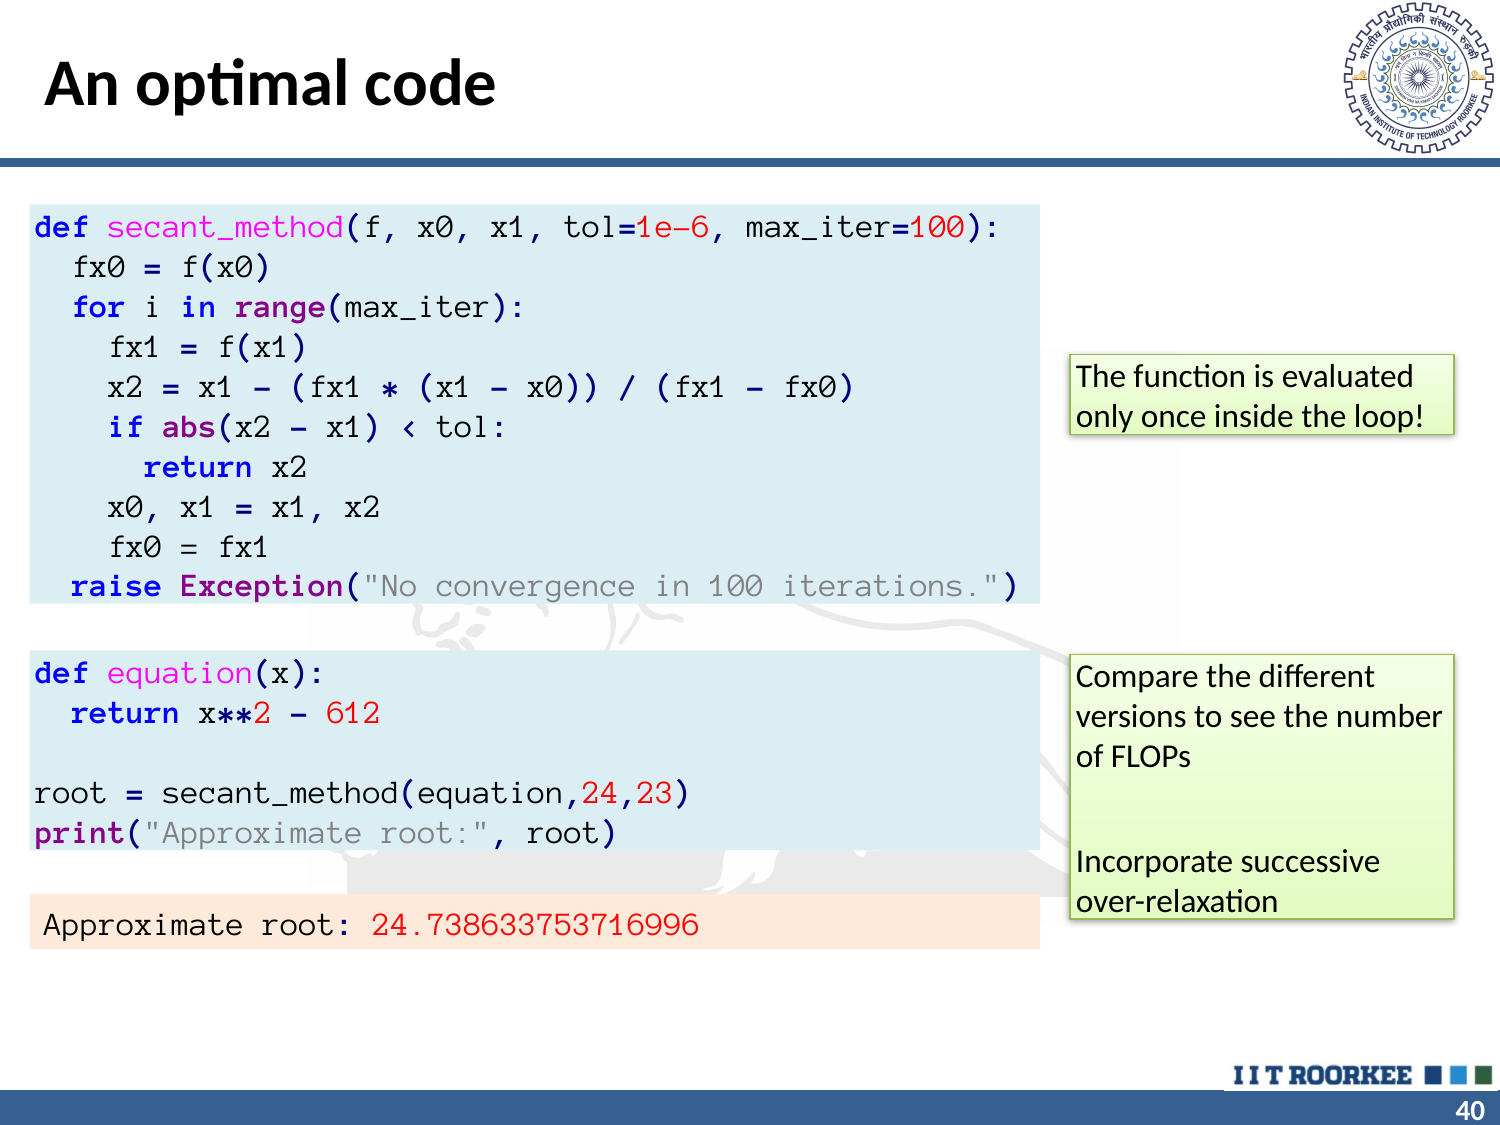

# An optimal code
def secant_method(f, x0, x1, tol=1e-6, max_iter=100):
  fx0 = f(x0)
  for i in range(max_iter):
    fx1 = f(x1)
    x2 = x1 - (fx1 * (x1 - x0)) / (fx1 - fx0)
    if abs(x2 - x1) < tol:
      return x2
    x0, x1 = x1, x2
    fx0 = fx1
  raise Exception("No convergence in 100 iterations.")
The function is evaluated only once inside the loop!
def equation(x):
  return x**2 - 612

root = secant_method(equation,24,23)
print("Approximate root:", root)
Compare the different versions to see the number of FLOPs

Incorporate successive over-relaxation
Approximate root: 24.738633753716996